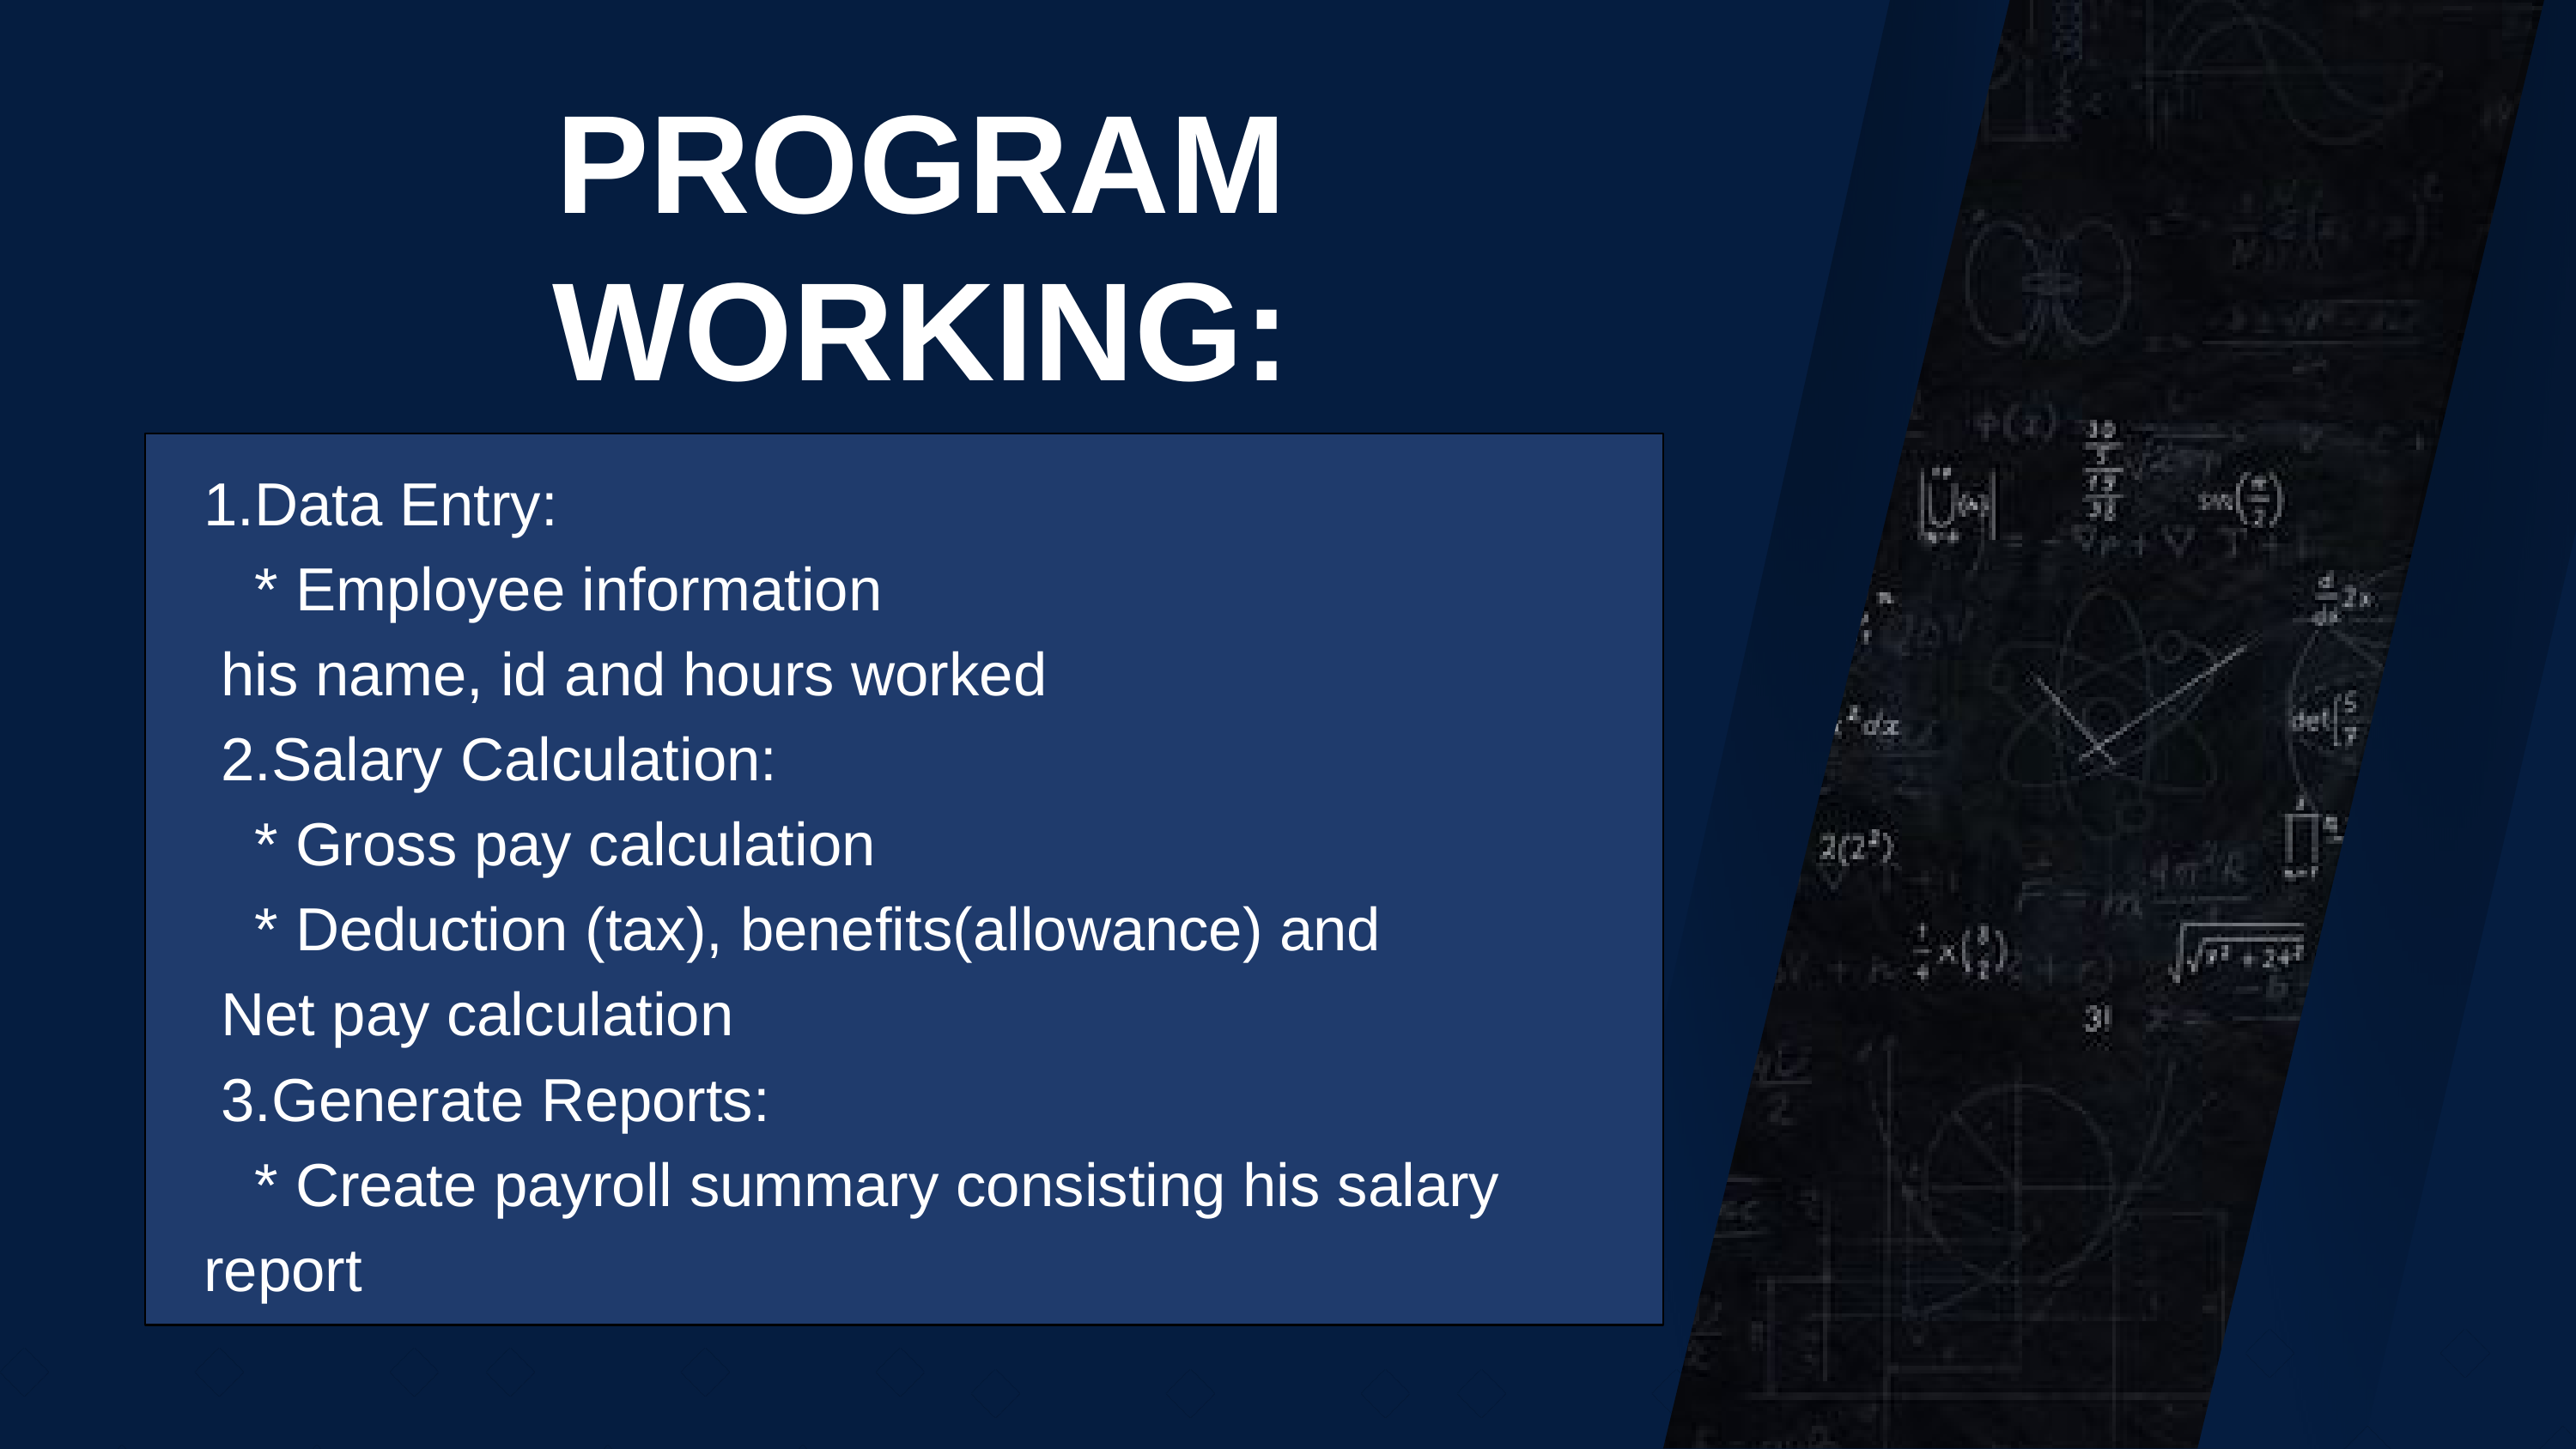

PROGRAM WORKING:

1.Data Entry:
   * Employee information
 his name, id and hours worked
 2.Salary Calculation:
   * Gross pay calculation
   * Deduction (tax), benefits(allowance) and
 Net pay calculation
 3.Generate Reports:
   * Create payroll summary consisting his salary
report